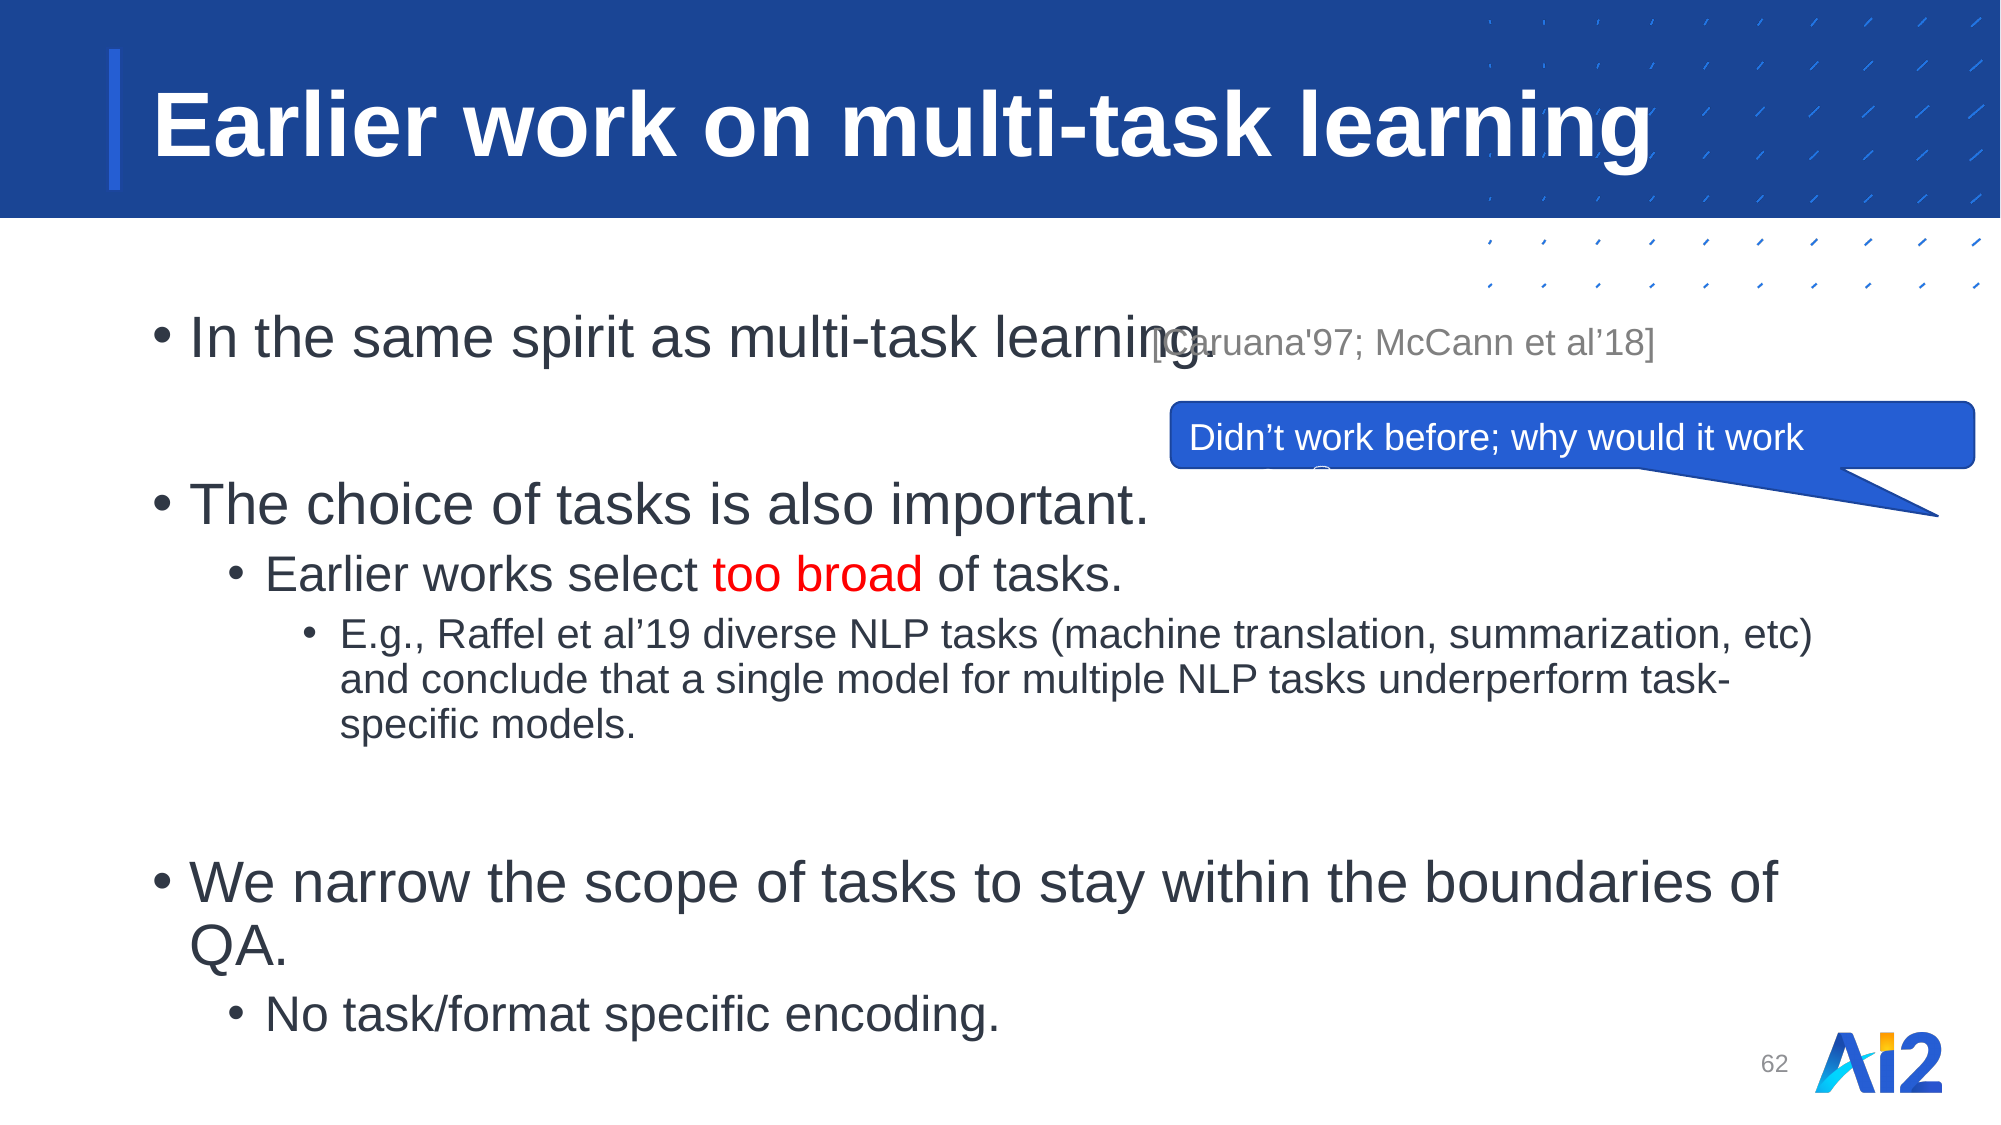

# Earlier work on multi-task learning
In the same spirit as multi-task learning.

The choice of tasks is also important.
Earlier works select too broad of tasks.
E.g., Raffel et al’19 diverse NLP tasks (machine translation, summarization, etc) and conclude that a single model for multiple NLP tasks underperform task-specific models.

We narrow the scope of tasks to stay within the boundaries of QA.
No task/format specific encoding.

[Caruana'97; McCann et al’18]
Didn’t work before; why would it work now? 🤔
62